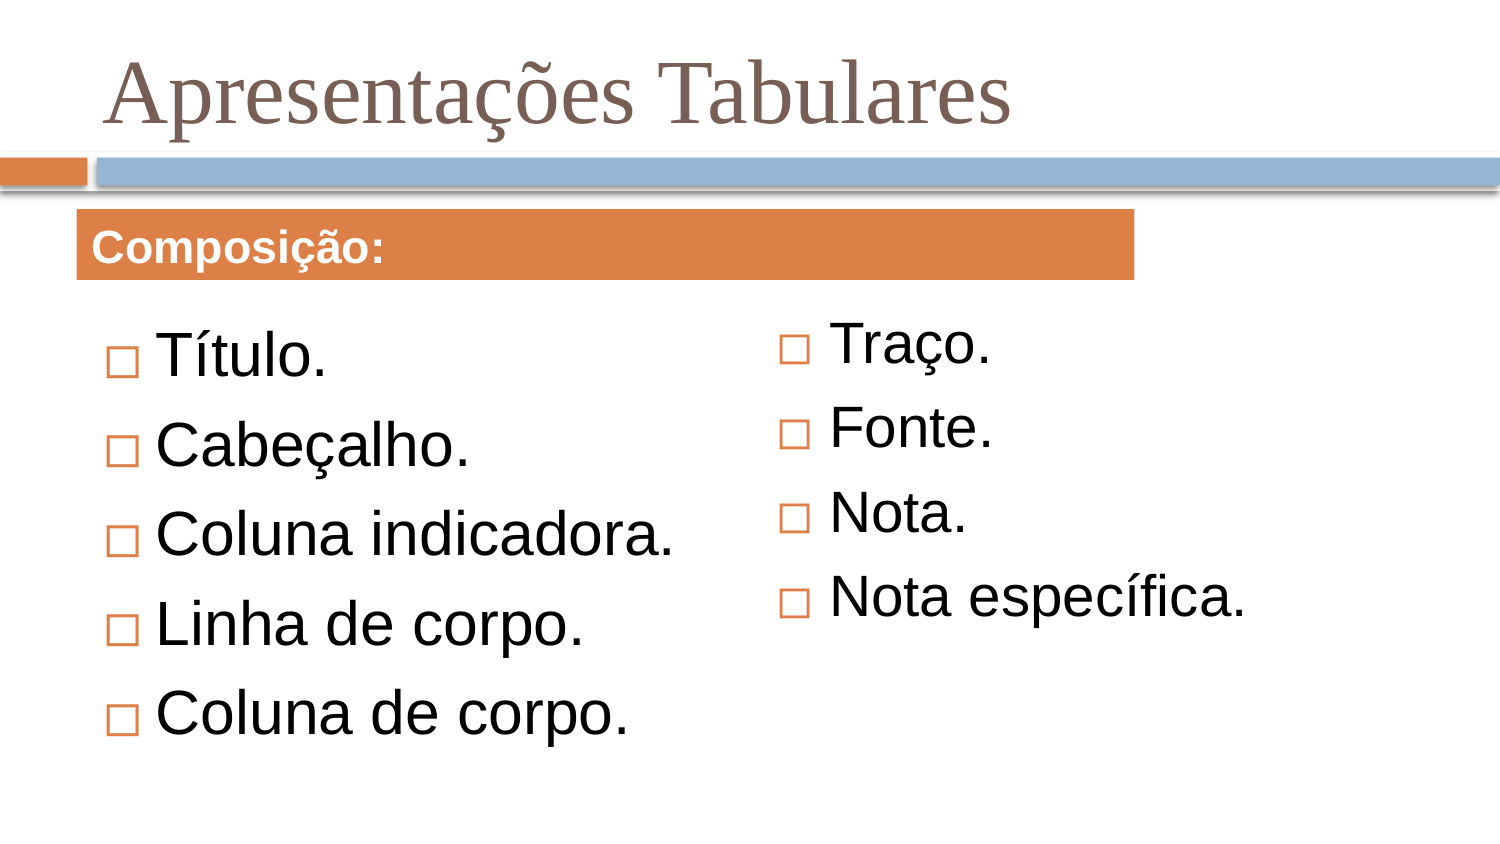

Apresentações Tabulares
Composição:
Traço.
Fonte.
Nota.
Nota específica.
Título.
Cabeçalho.
Coluna indicadora.
Linha de corpo.
Coluna de corpo.